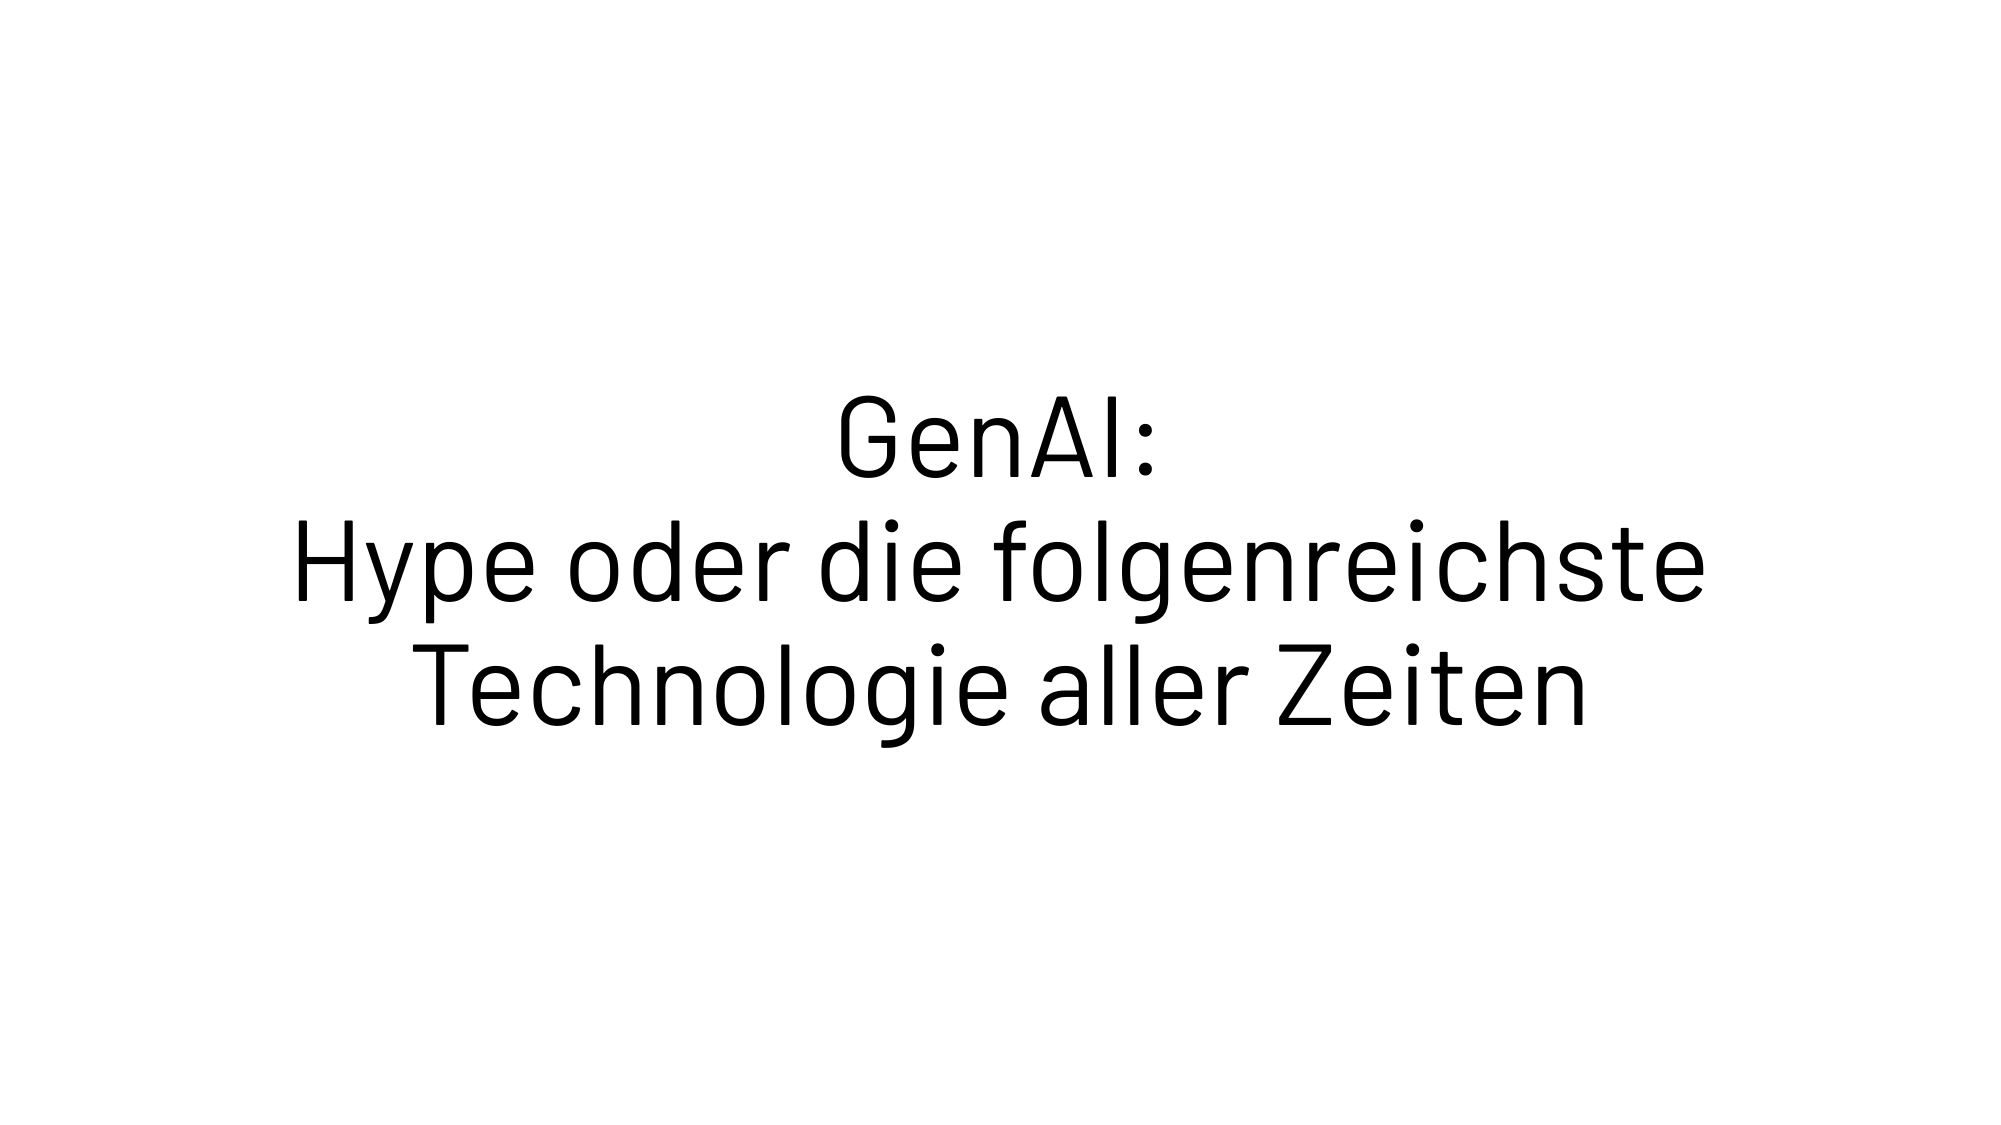

# GenAI: Hype oder die folgenreichste Technologie aller Zeiten